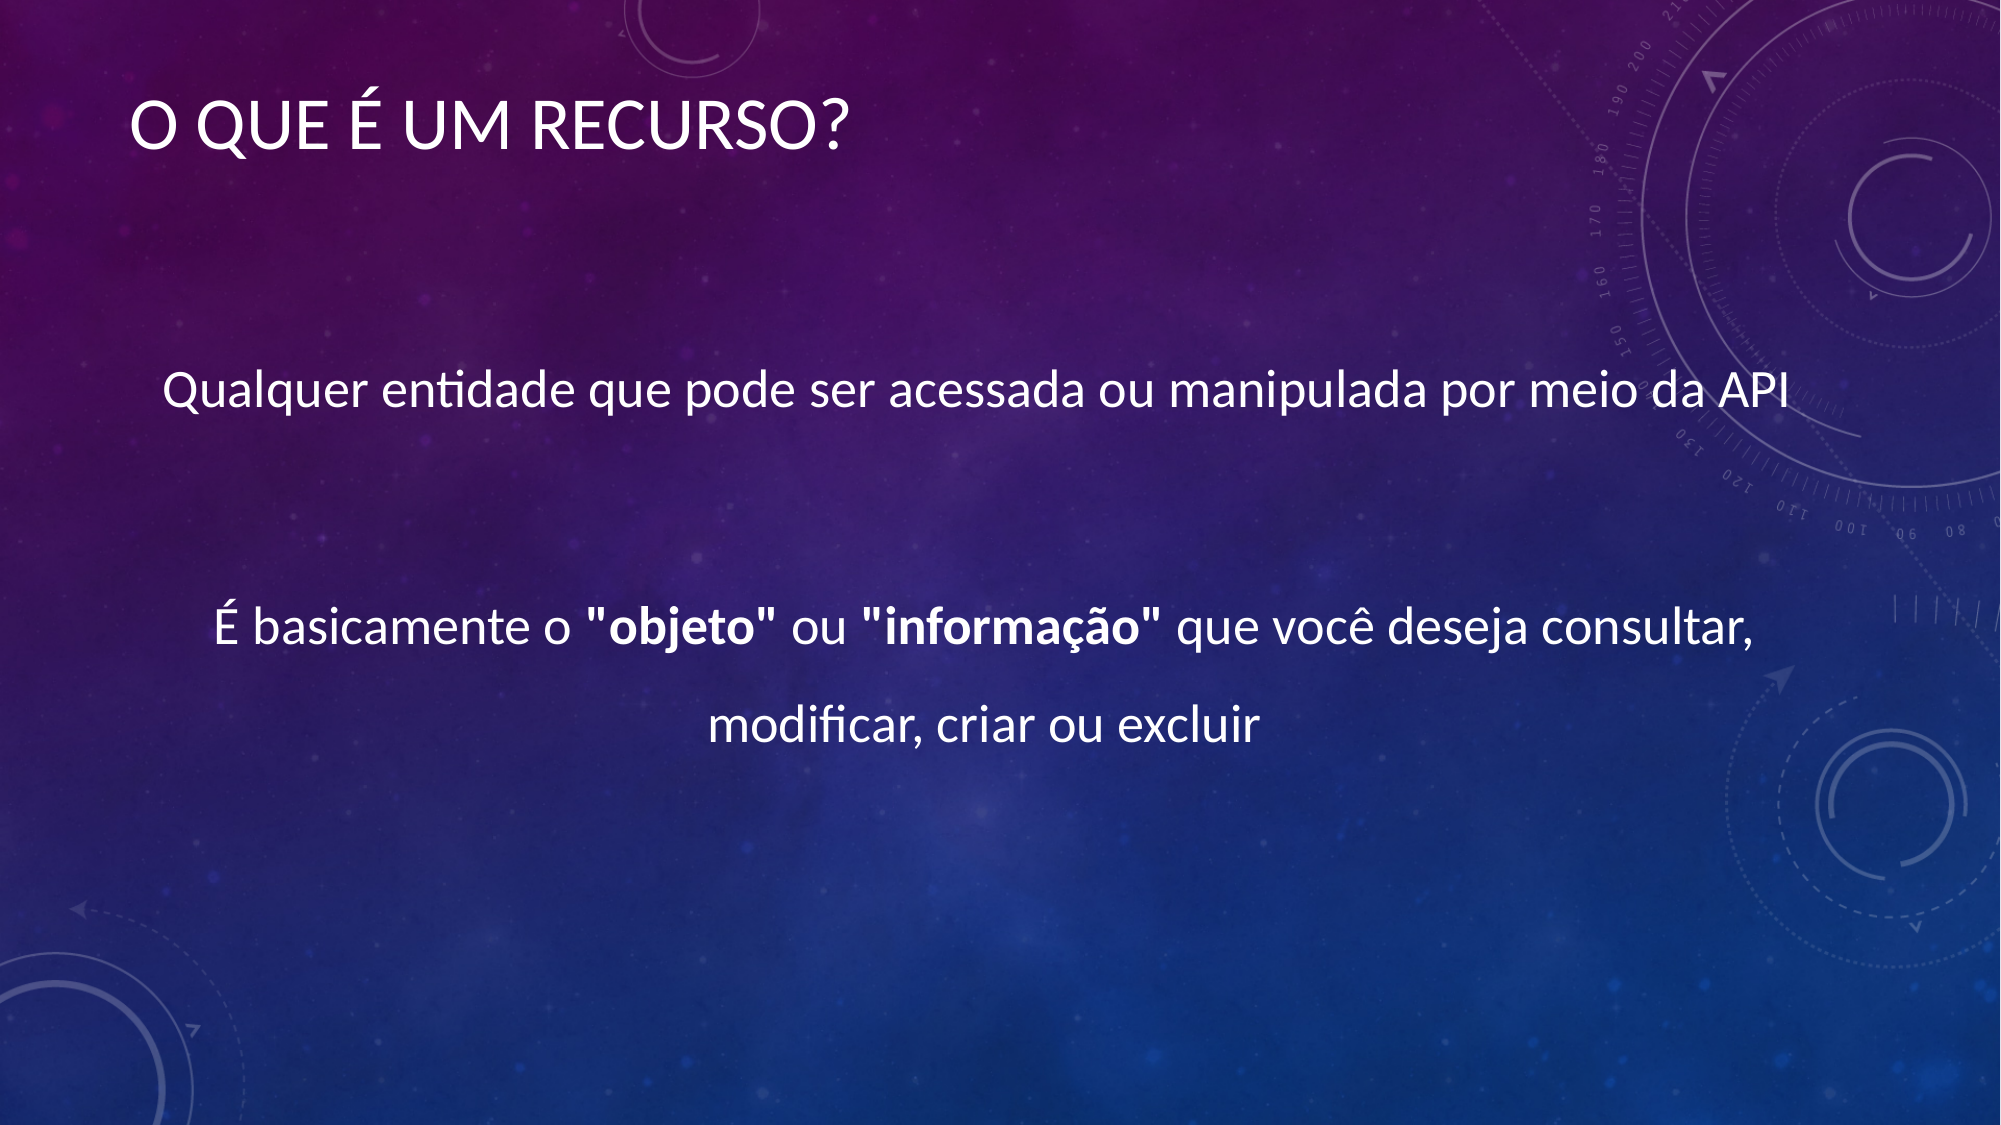

# O que é um recurso?
Qualquer entidade que pode ser acessada ou manipulada por meio da API

É basicamente o "objeto" ou "informação" que você deseja consultar, modificar, criar ou excluir